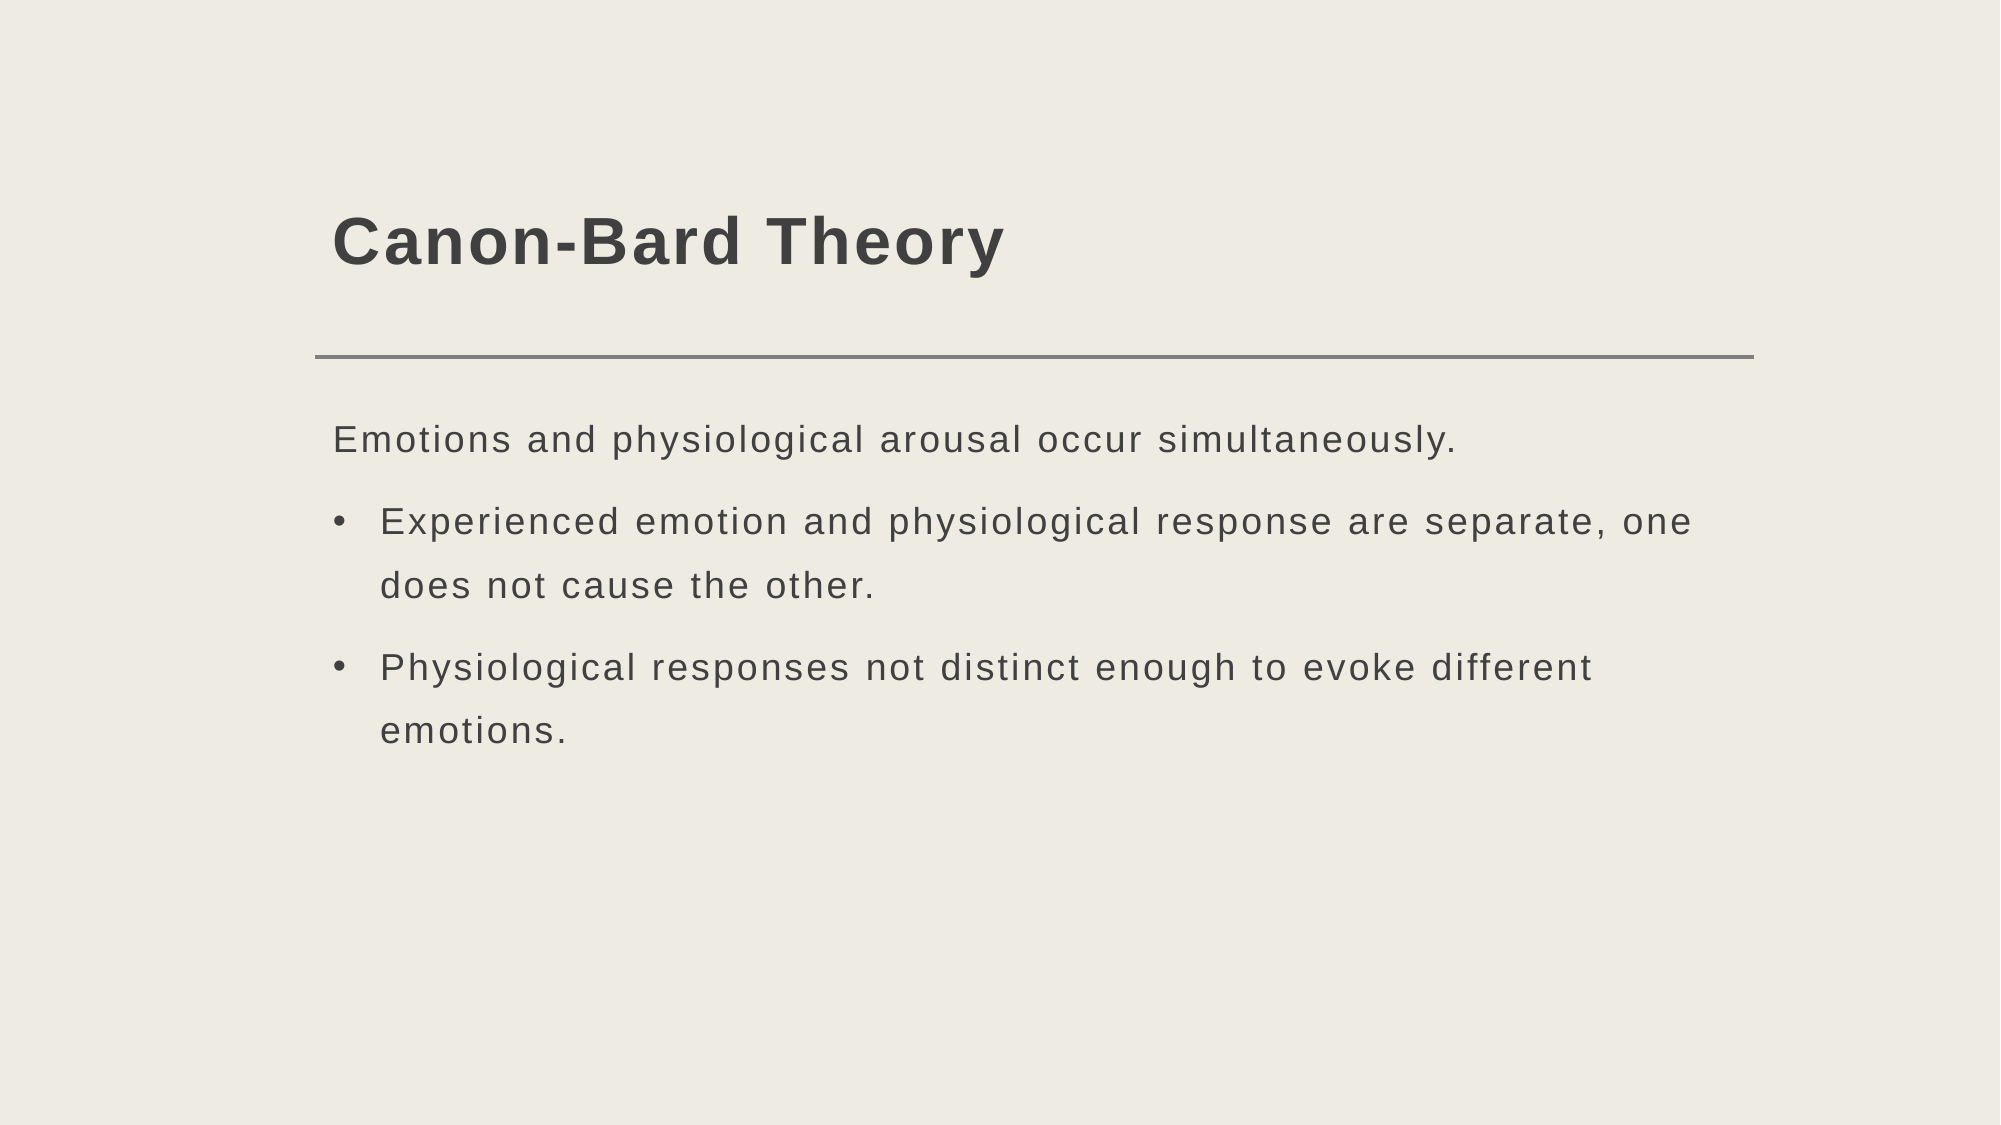

# Canon-Bard Theory
Emotions and physiological arousal occur simultaneously.
Experienced emotion and physiological response are separate, one does not cause the other.
Physiological responses not distinct enough to evoke different emotions.